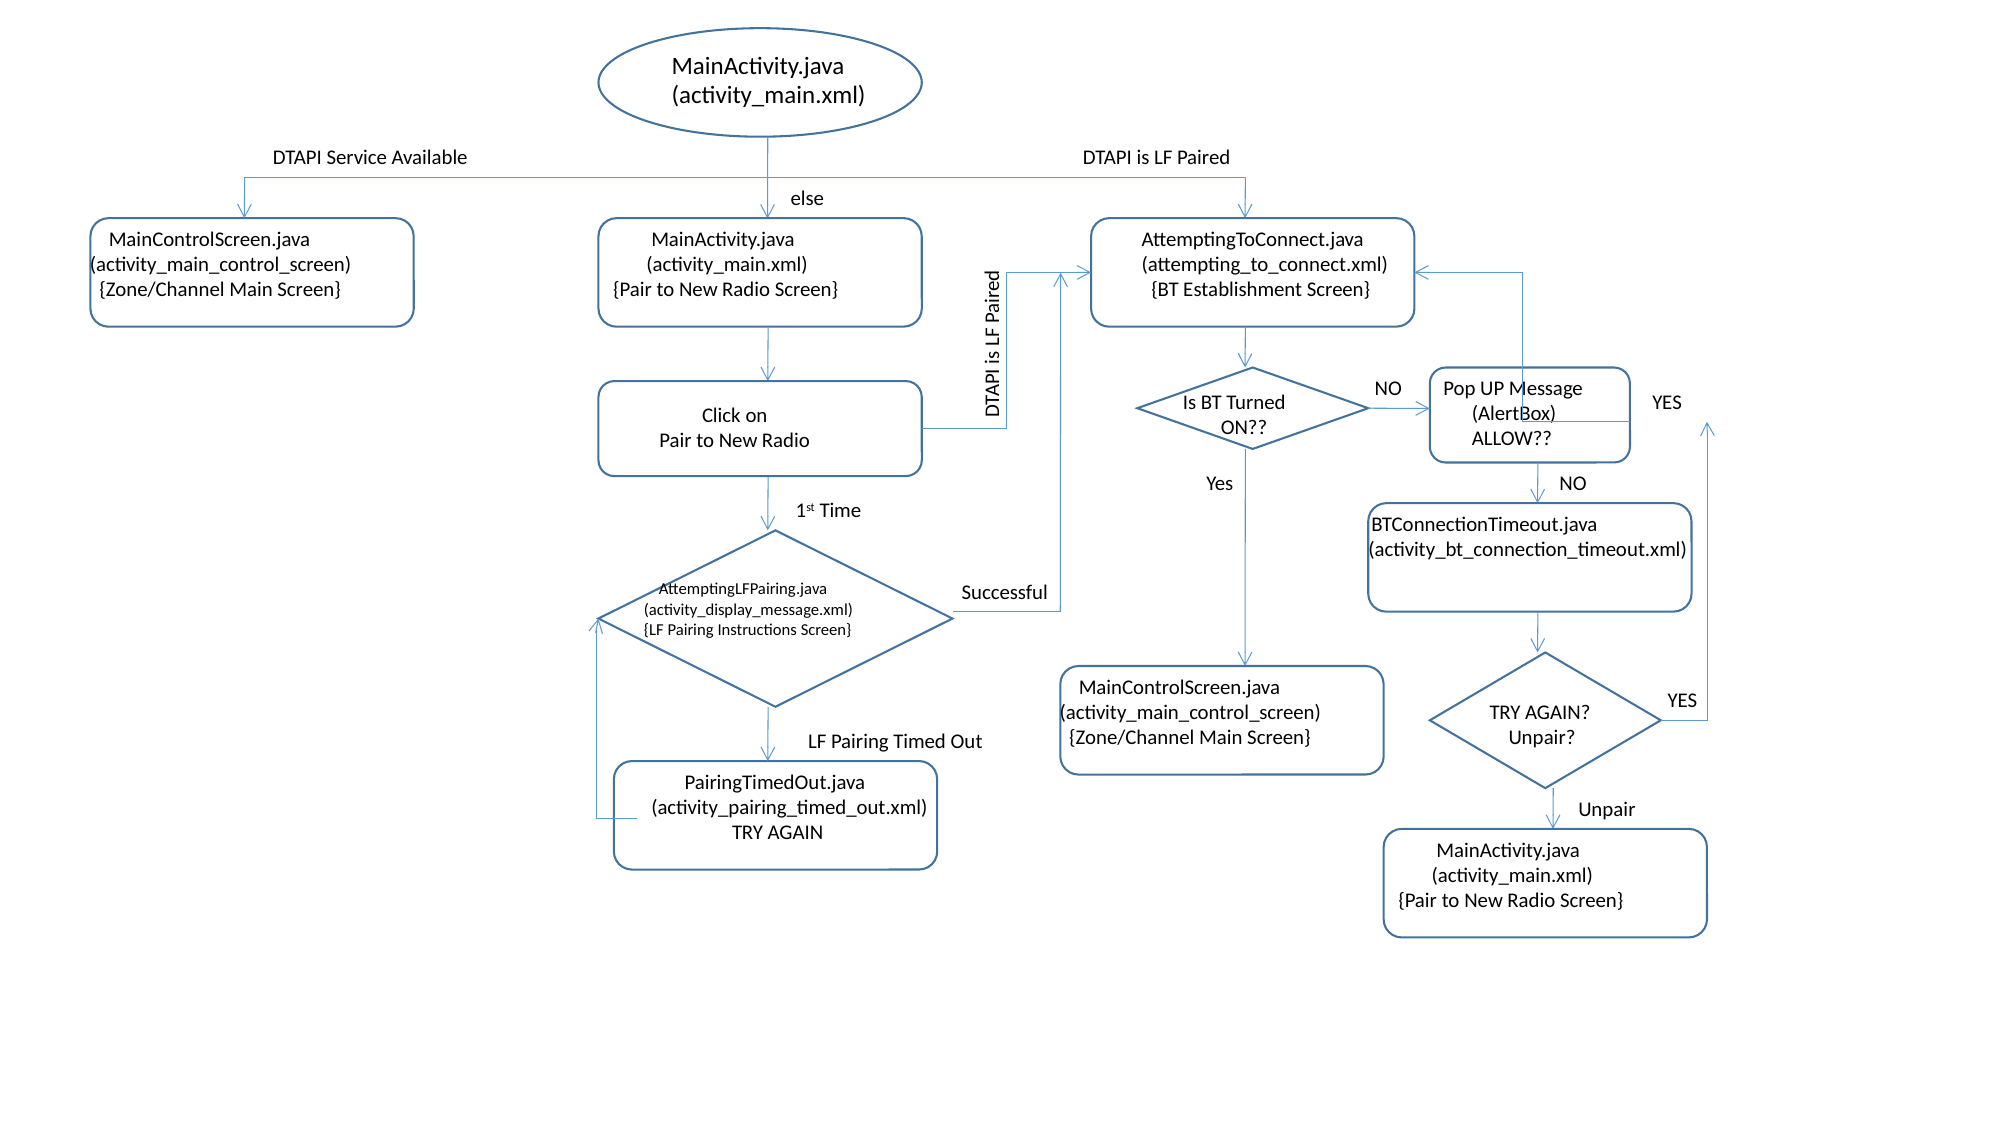

MainActivity.java
(activity_main.xml)
DTAPI Service Available
DTAPI is LF Paired
else
    MainControlScreen.java
(activity_main_control_screen)
  {Zone/Channel Main Screen}

        MainActivity.java
       (activity_main.xml)
{Pair to New Radio Screen}

AttemptingToConnect.java
(attempting_to_connect.xml)
  {BT Establishment Screen}

DTAPI is LF Paired

NO
   Pop UP Message
         (AlertBox)
         ALLOW??

Is BT Turned
        ON??
YES
         Click on
Pair to New Radio
Yes
NO
1st Time
    BTConnectionTimeout.java
(activity_bt_connection_timeout.xml)

    AttemptingLFPairing.java
(activity_display_message.xml)
{LF Pairing Instructions Screen}

  Successful

    MainControlScreen.java
(activity_main_control_screen)
  {Zone/Channel Main Screen}

   TRY AGAIN?
       Unpair?
YES
LF Pairing Timed Out
       PairingTimedOut.java
(activity_pairing_timed_out.xml)
                 TRY AGAIN

Unpair
        MainActivity.java
       (activity_main.xml)
{Pair to New Radio Screen}